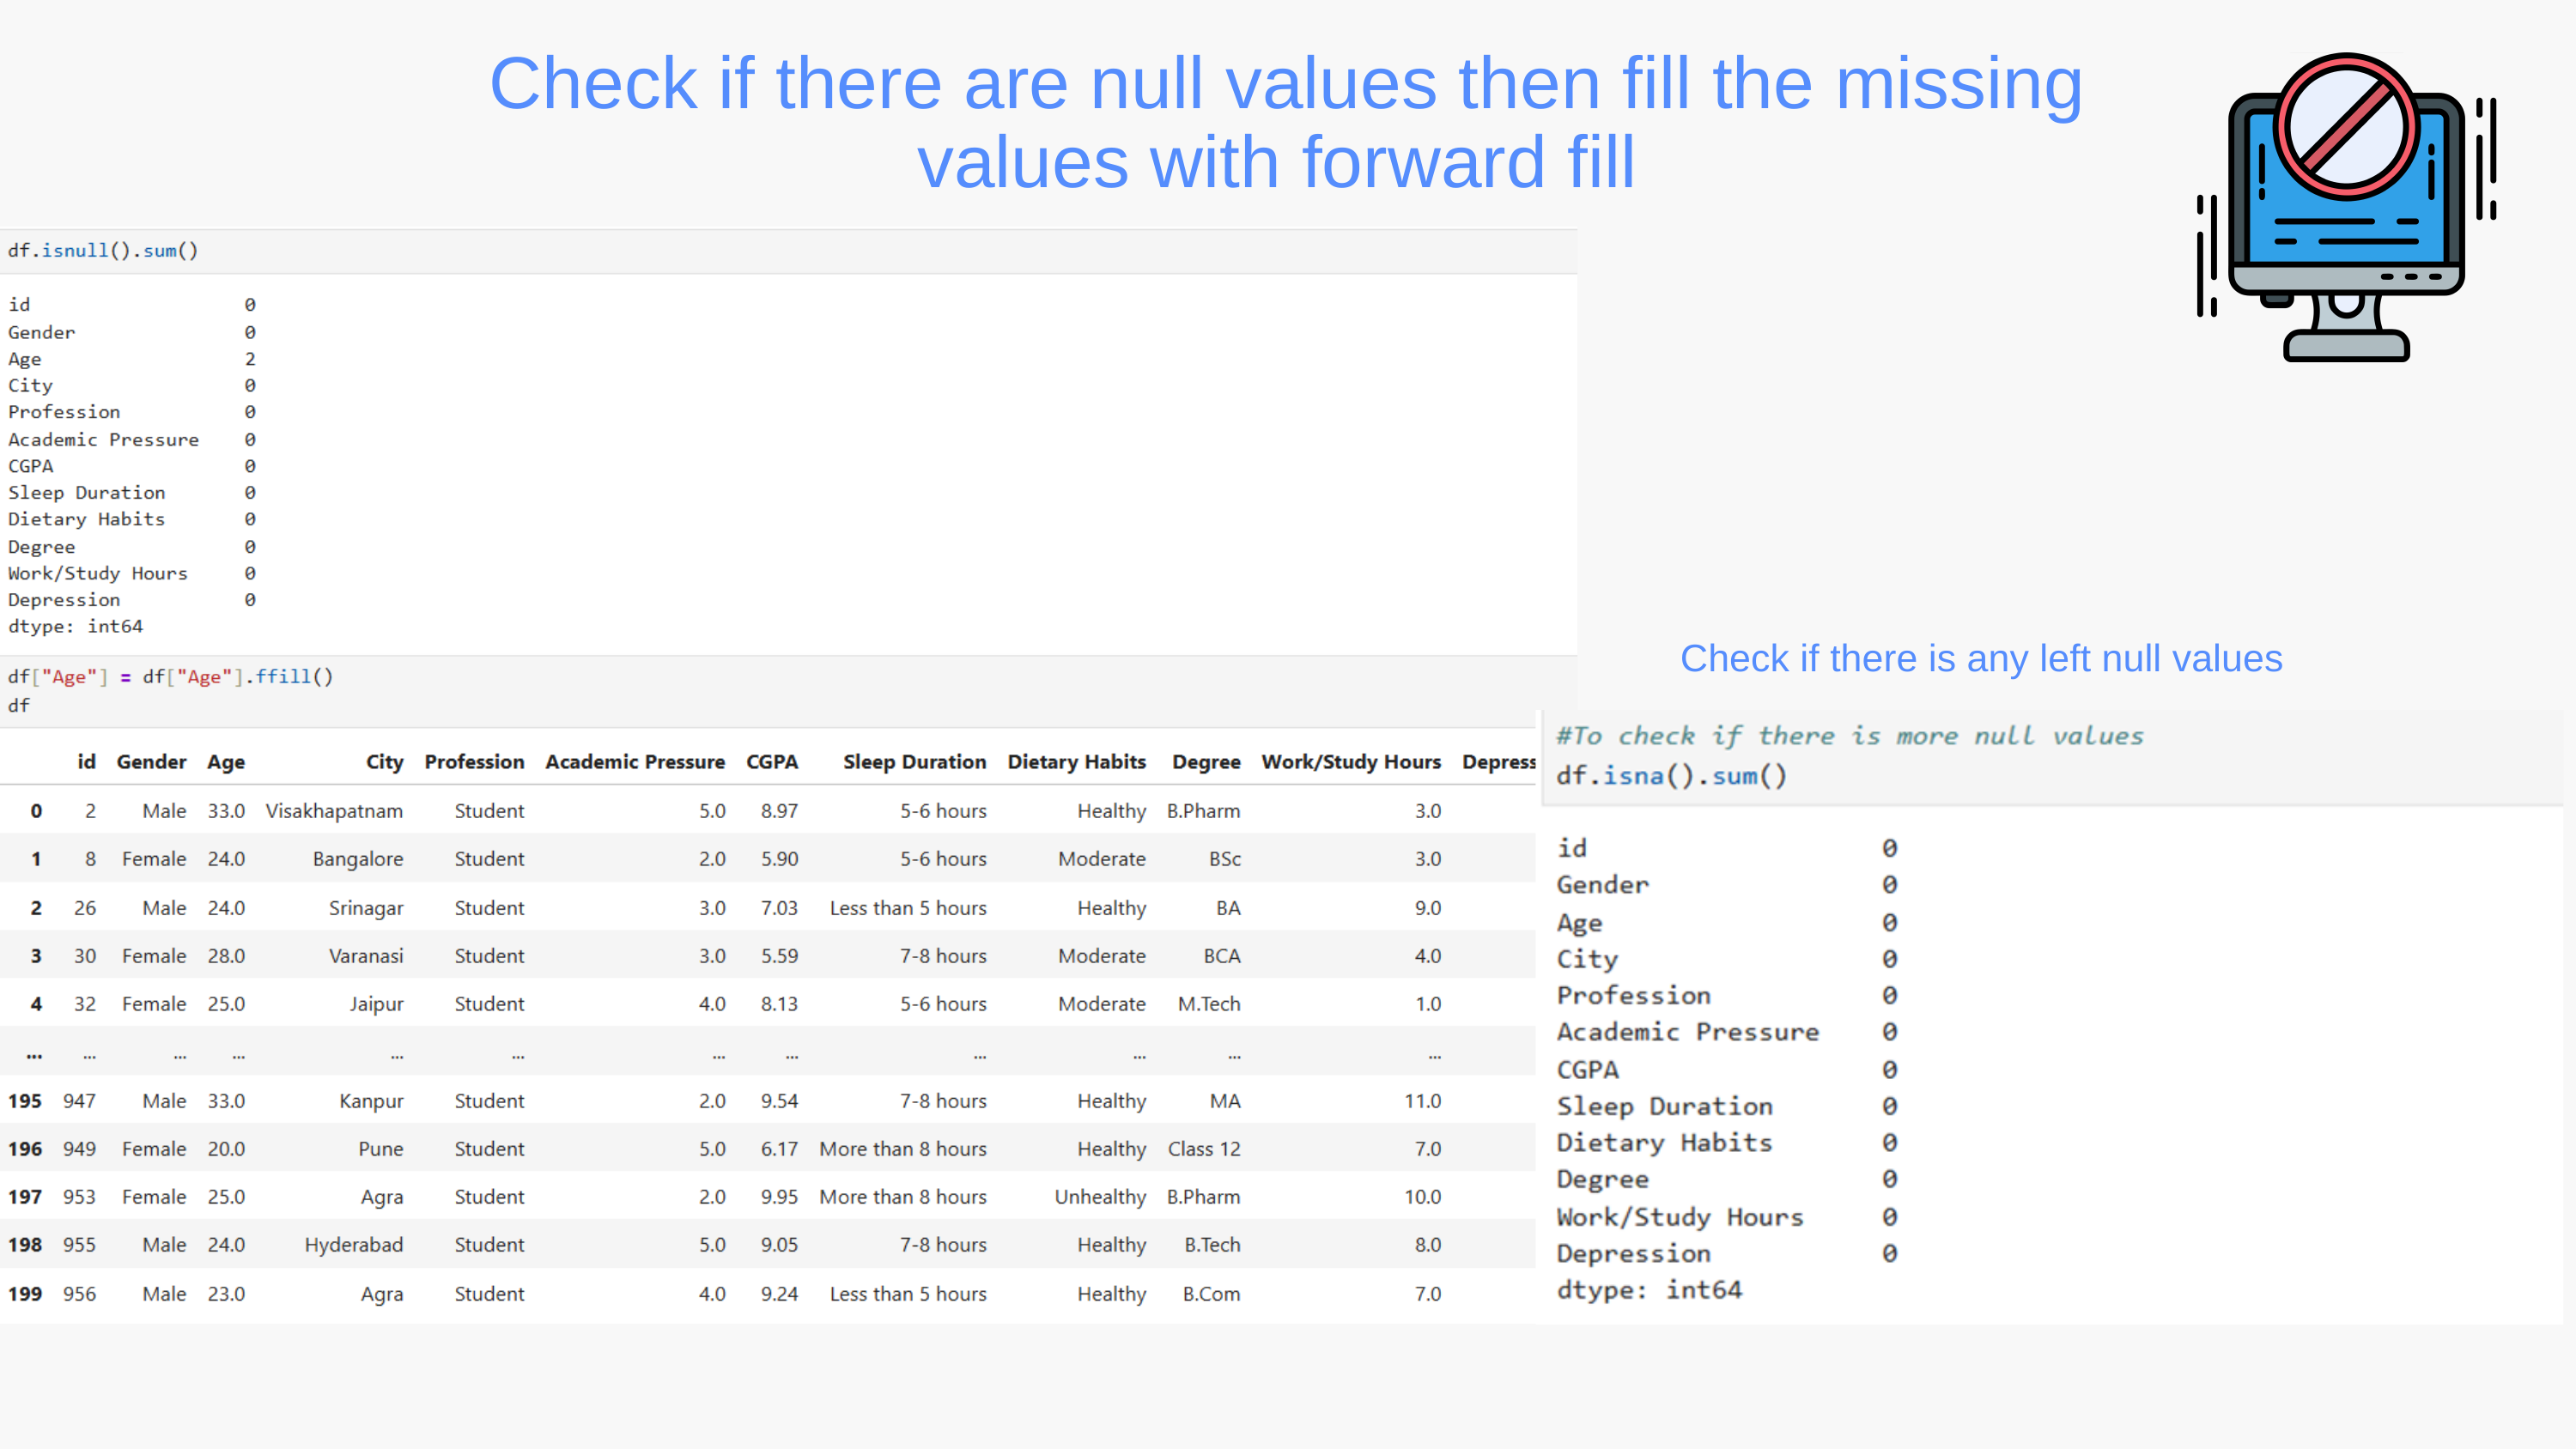

Check if there are null values then fill the missing values with forward fill

Check if there is any left null values